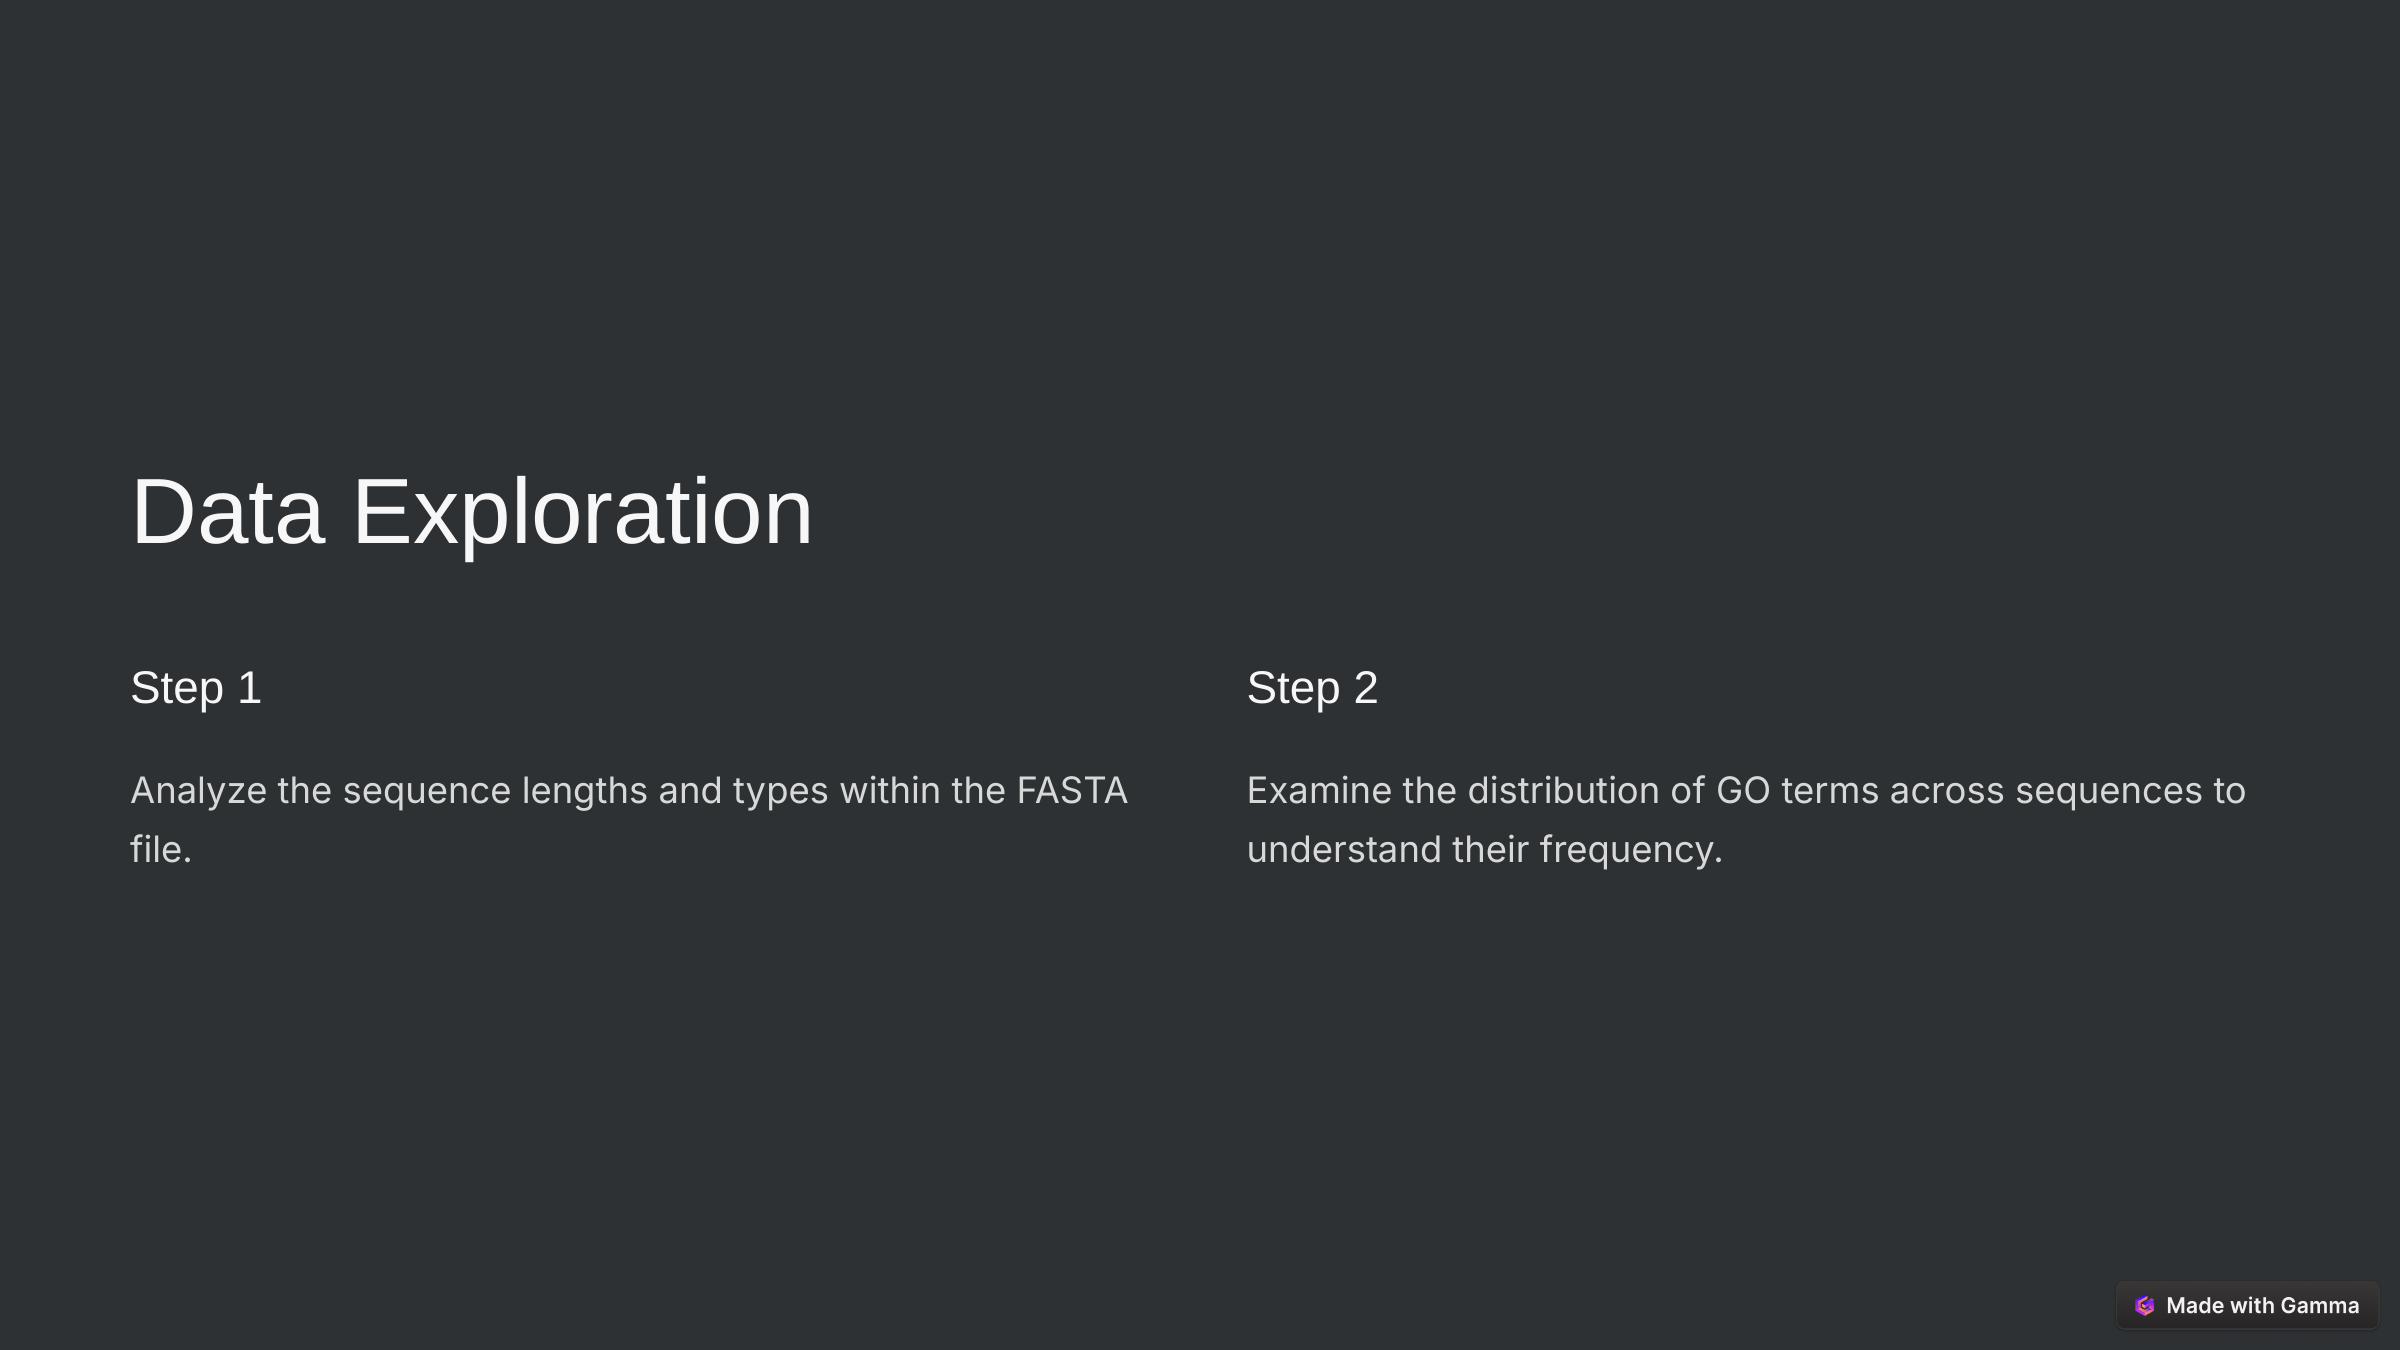

Data Exploration
Step 1
Step 2
Analyze the sequence lengths and types within the FASTA file.
Examine the distribution of GO terms across sequences to understand their frequency.